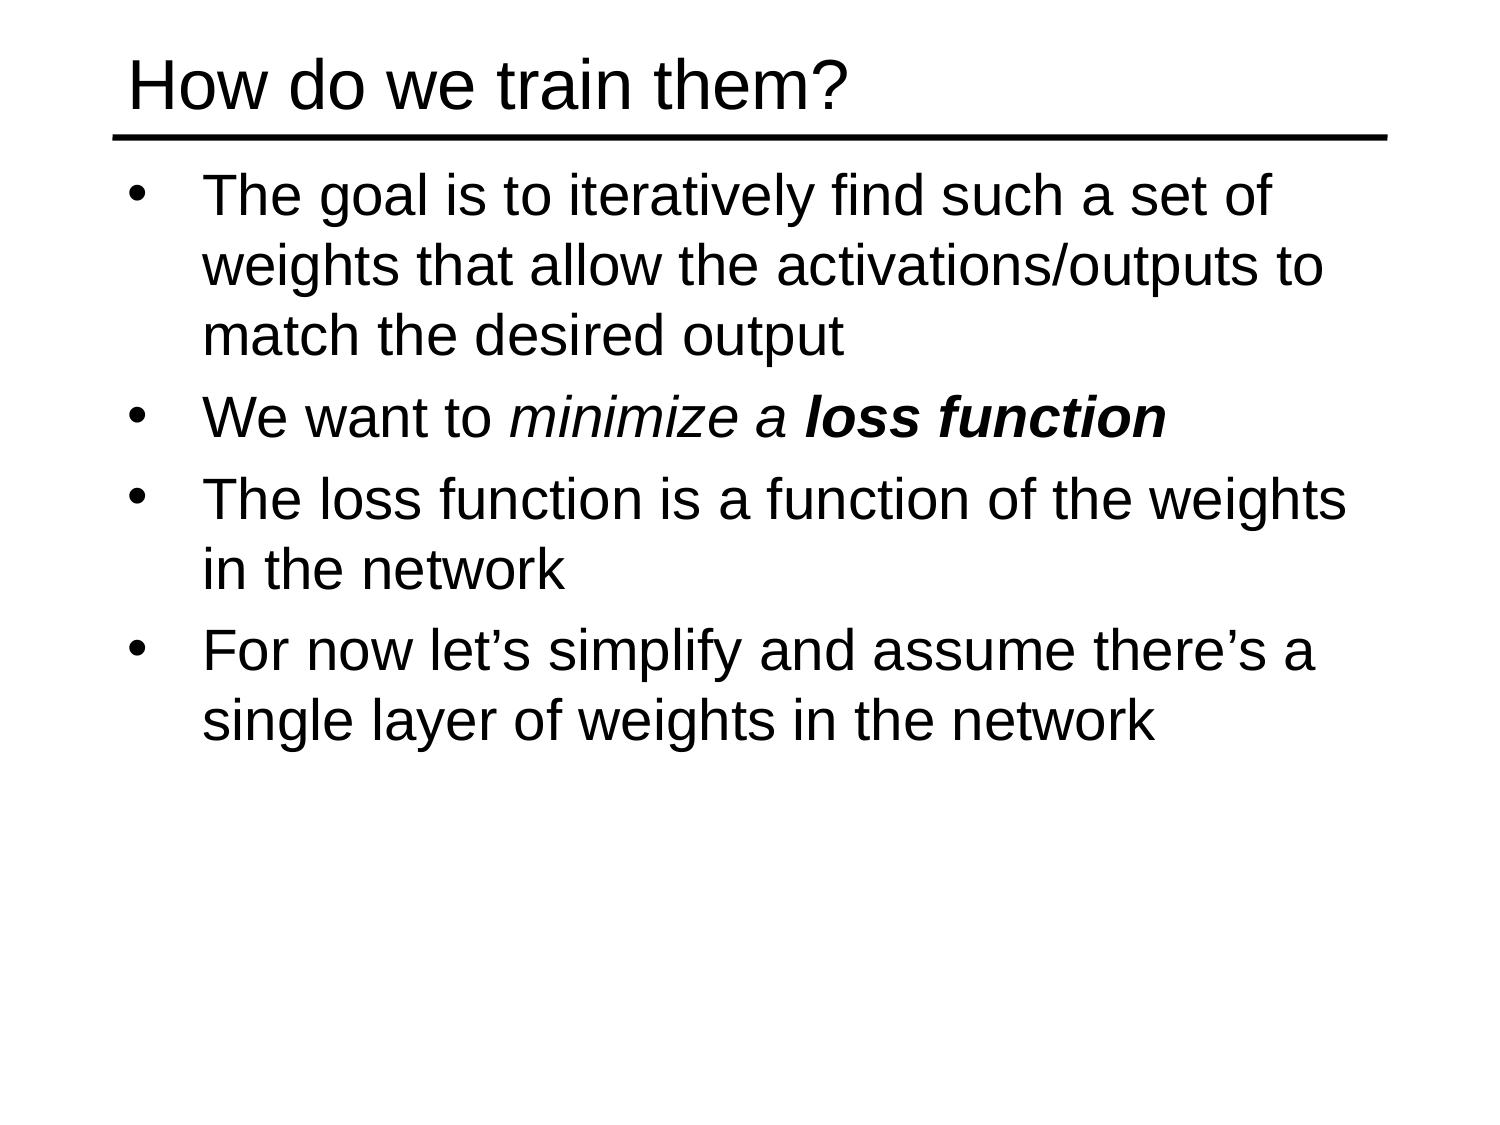

# How do we train them?
The goal is to iteratively find such a set of weights that allow the activations/outputs to match the desired output
We want to minimize a loss function
The loss function is a function of the weights in the network
For now let’s simplify and assume there’s a single layer of weights in the network